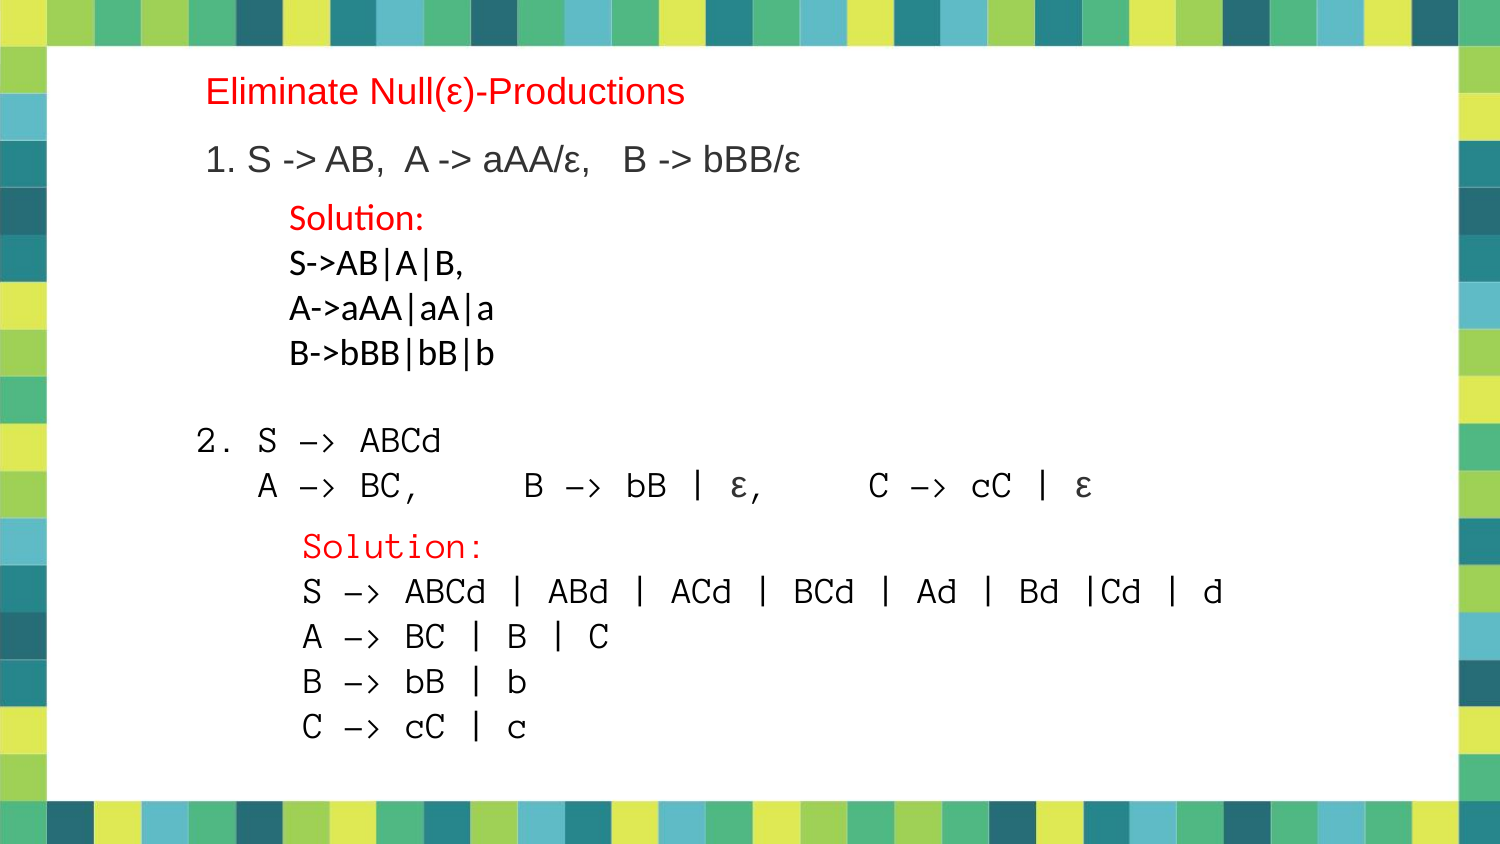

Eliminate Null(ε)-Productions
1. S -> AB,  A -> aAA/ε,   B -> bBB/ε
Solution:
S->AB|A|B,
A->aAA|aA|a
B->bBB|bB|b
2. S -> ABCd
   A -> BC,     B -> bB | ε,     C -> cC | ε
Solution:
S -> ABCd | ABd | ACd | BCd | Ad | Bd |Cd | d
A -> BC | B | C
B -> bB | b
C -> cC | c

5/31/2021
Dr. Sandeep Rathor